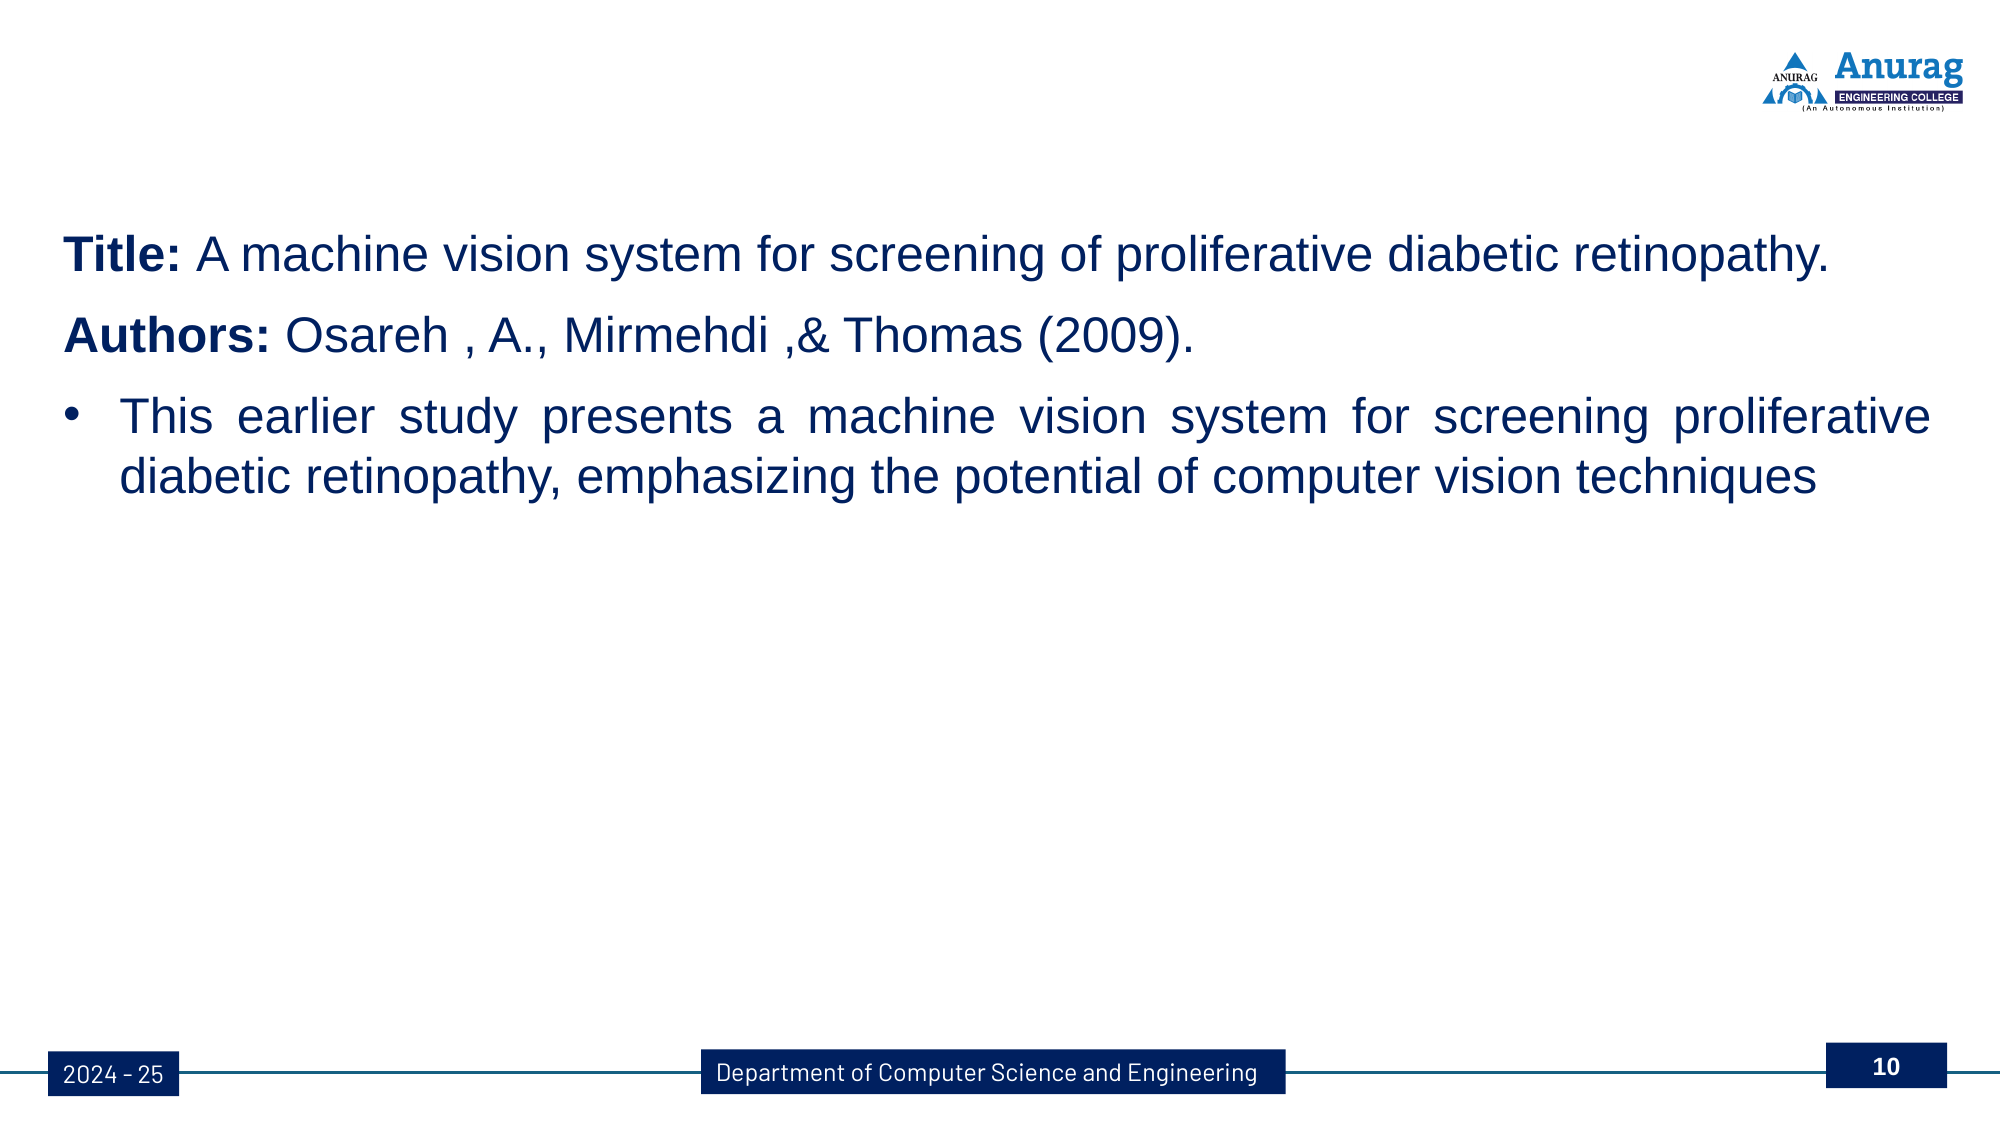

#
Title: A machine vision system for screening of proliferative diabetic retinopathy.
Authors: Osareh , A., Mirmehdi ,& Thomas (2009).
This earlier study presents a machine vision system for screening proliferative diabetic retinopathy, emphasizing the potential of computer vision techniques

10